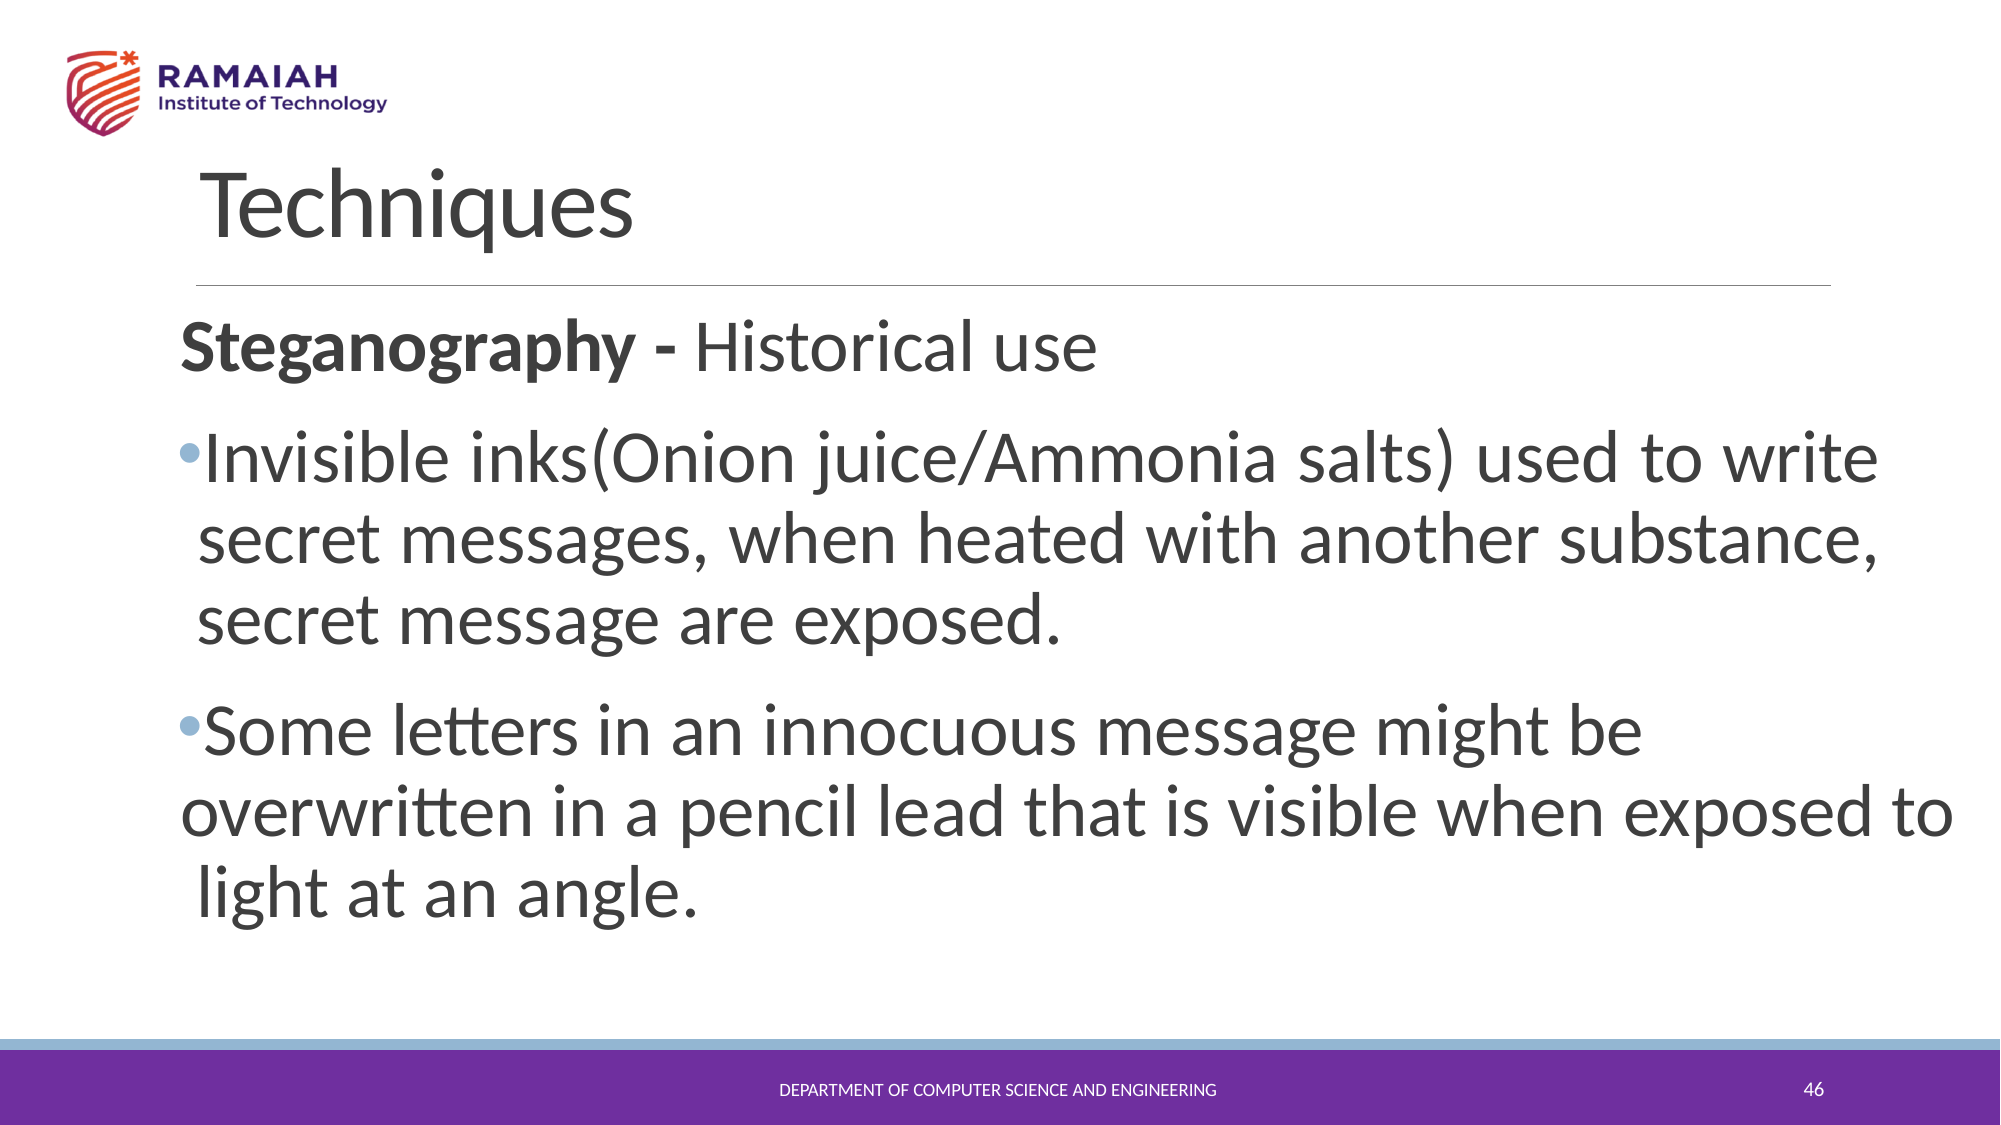

# Techniques
Steganography - Historical use
Invisible inks(Onion juice/Ammonia salts) used to write  secret messages, when heated with another substance,  secret message are exposed.
Some letters in an innocuous message might be  overwritten in a pencil lead that is visible when exposed to  light at an angle.
46
DEPARTMENT OF COMPUTER SCIENCE AND ENGINEERING